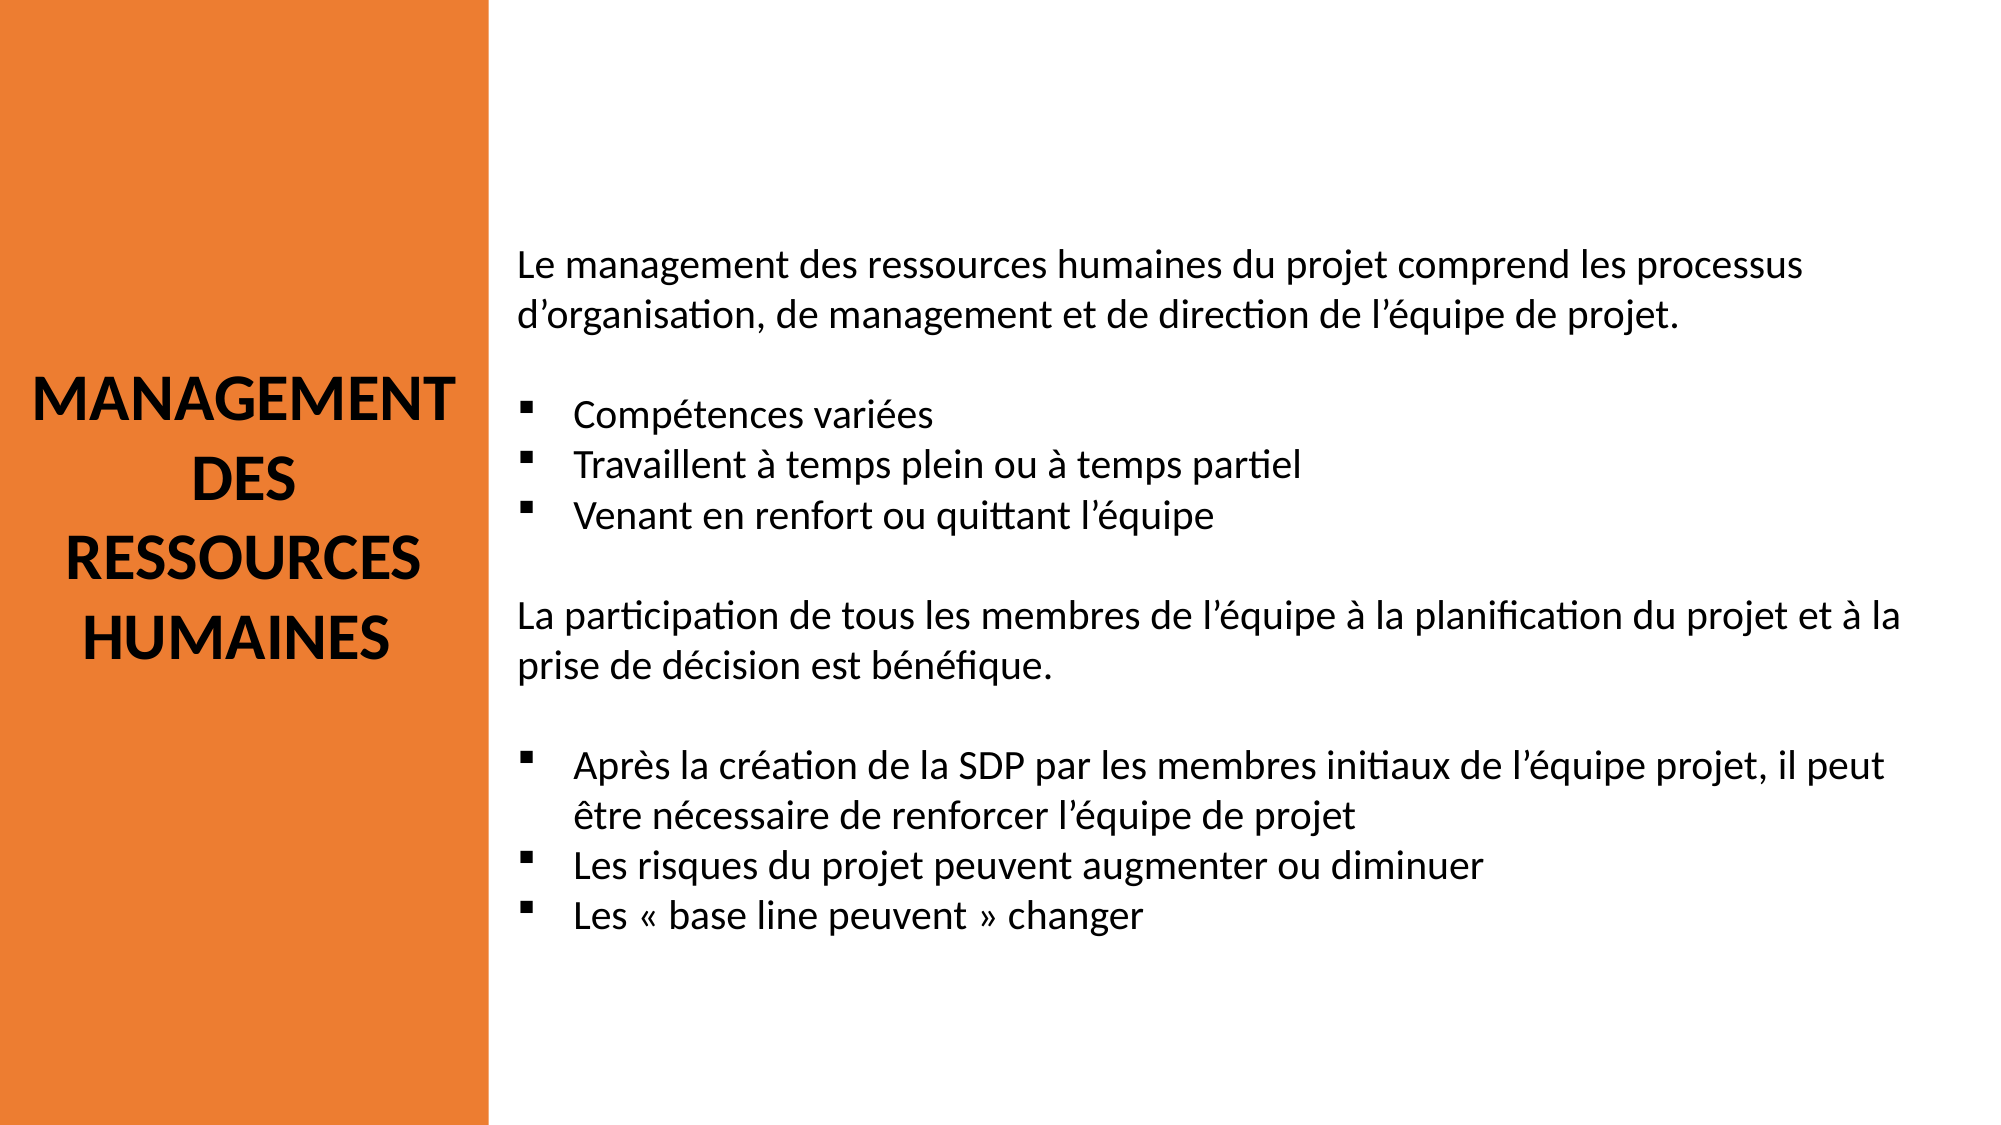

Le management des ressources humaines du projet comprend les processus d’organisation, de management et de direction de l’équipe de projet.

Compétences variées
Travaillent à temps plein ou à temps partiel
Venant en renfort ou quittant l’équipe

La participation de tous les membres de l’équipe à la planification du projet et à la prise de décision est bénéfique.

Après la création de la SDP par les membres initiaux de l’équipe projet, il peut être nécessaire de renforcer l’équipe de projet
Les risques du projet peuvent augmenter ou diminuer
Les « base line peuvent » changer

MANAGEMENT DES RESSOURCES HUMAINES